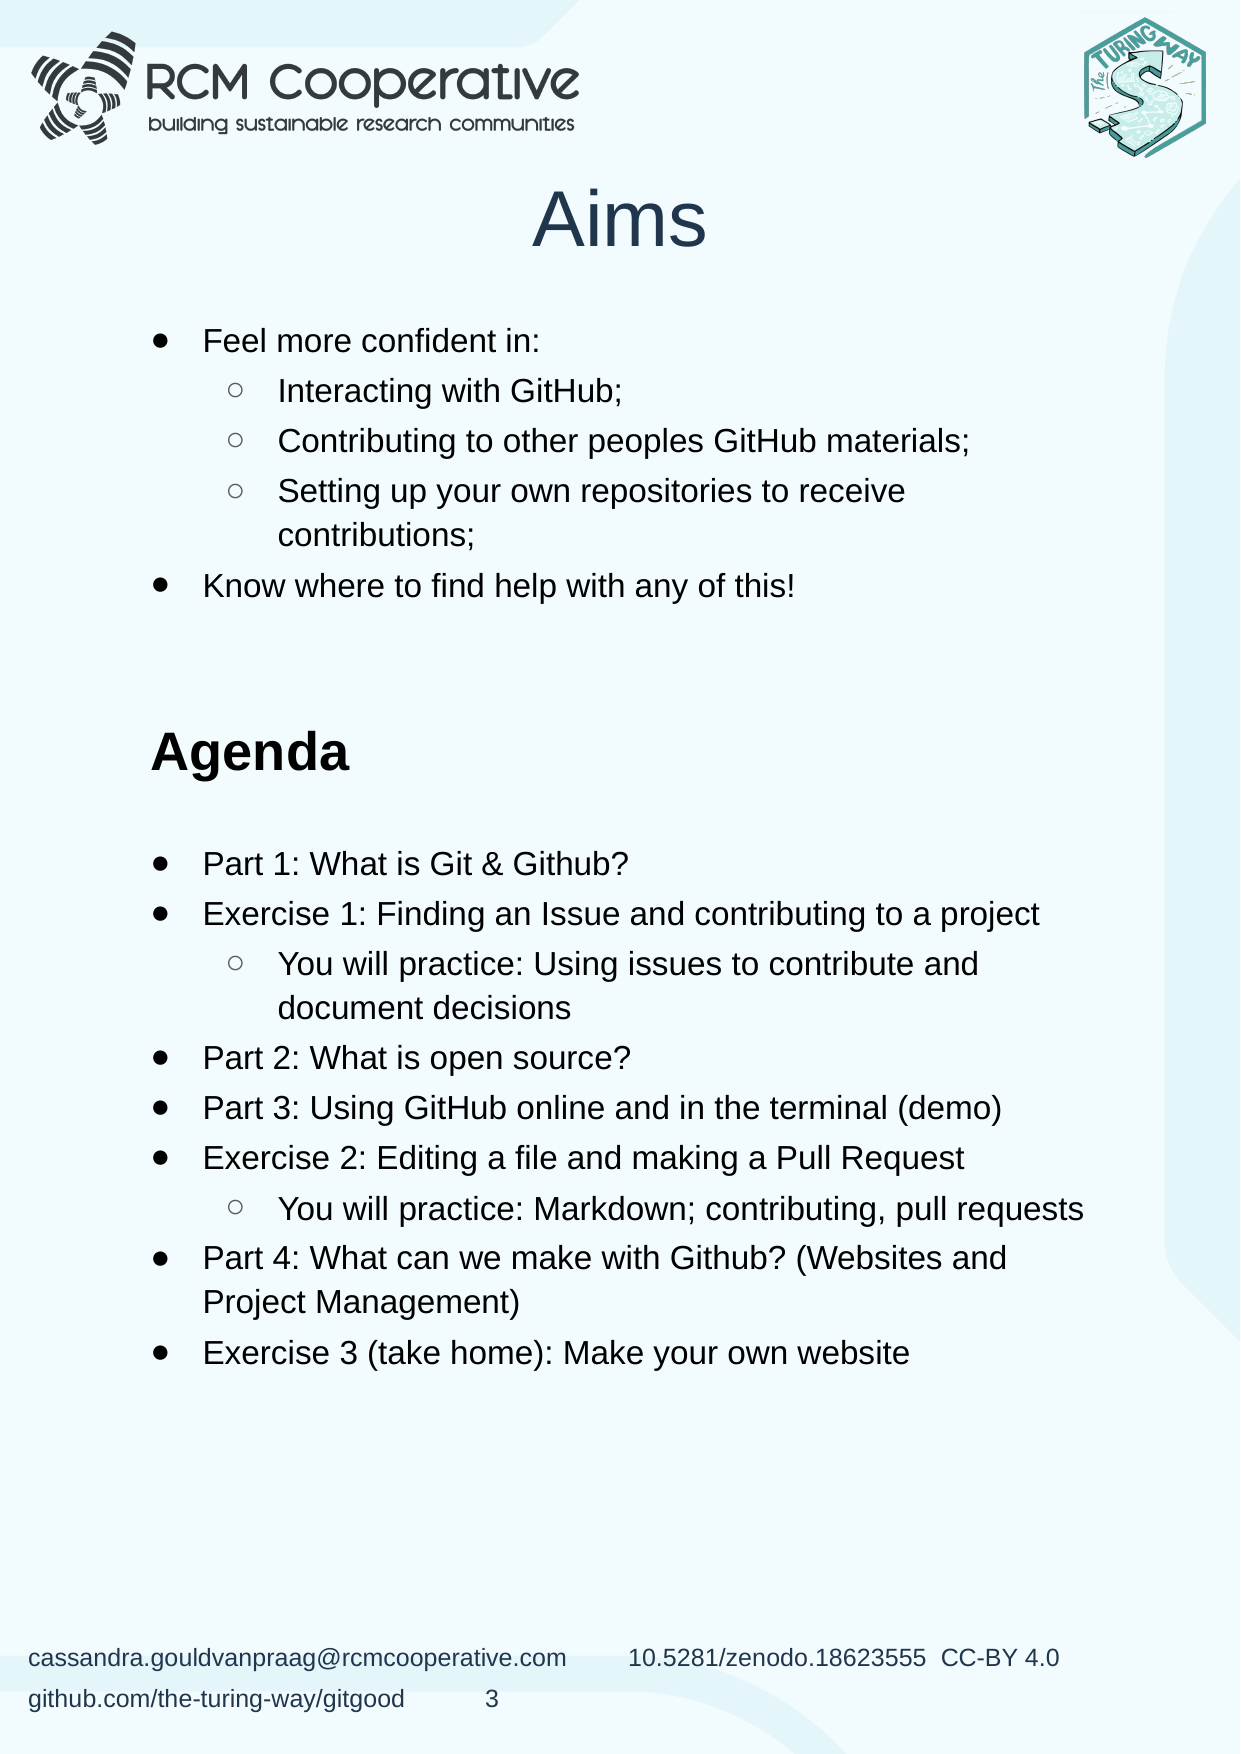

# Aims
Feel more confident in:
Interacting with GitHub;
Contributing to other peoples GitHub materials;
Setting up your own repositories to receive contributions;
Know where to find help with any of this!

Agenda

Part 1: What is Git & Github?
Exercise 1: Finding an Issue and contributing to a project
You will practice: Using issues to contribute and document decisions
Part 2: What is open source?
Part 3: Using GitHub online and in the terminal (demo)
Exercise 2: Editing a file and making a Pull Request
You will practice: Markdown; contributing, pull requests
Part 4: What can we make with Github? (Websites and Project Management)
Exercise 3 (take home): Make your own website